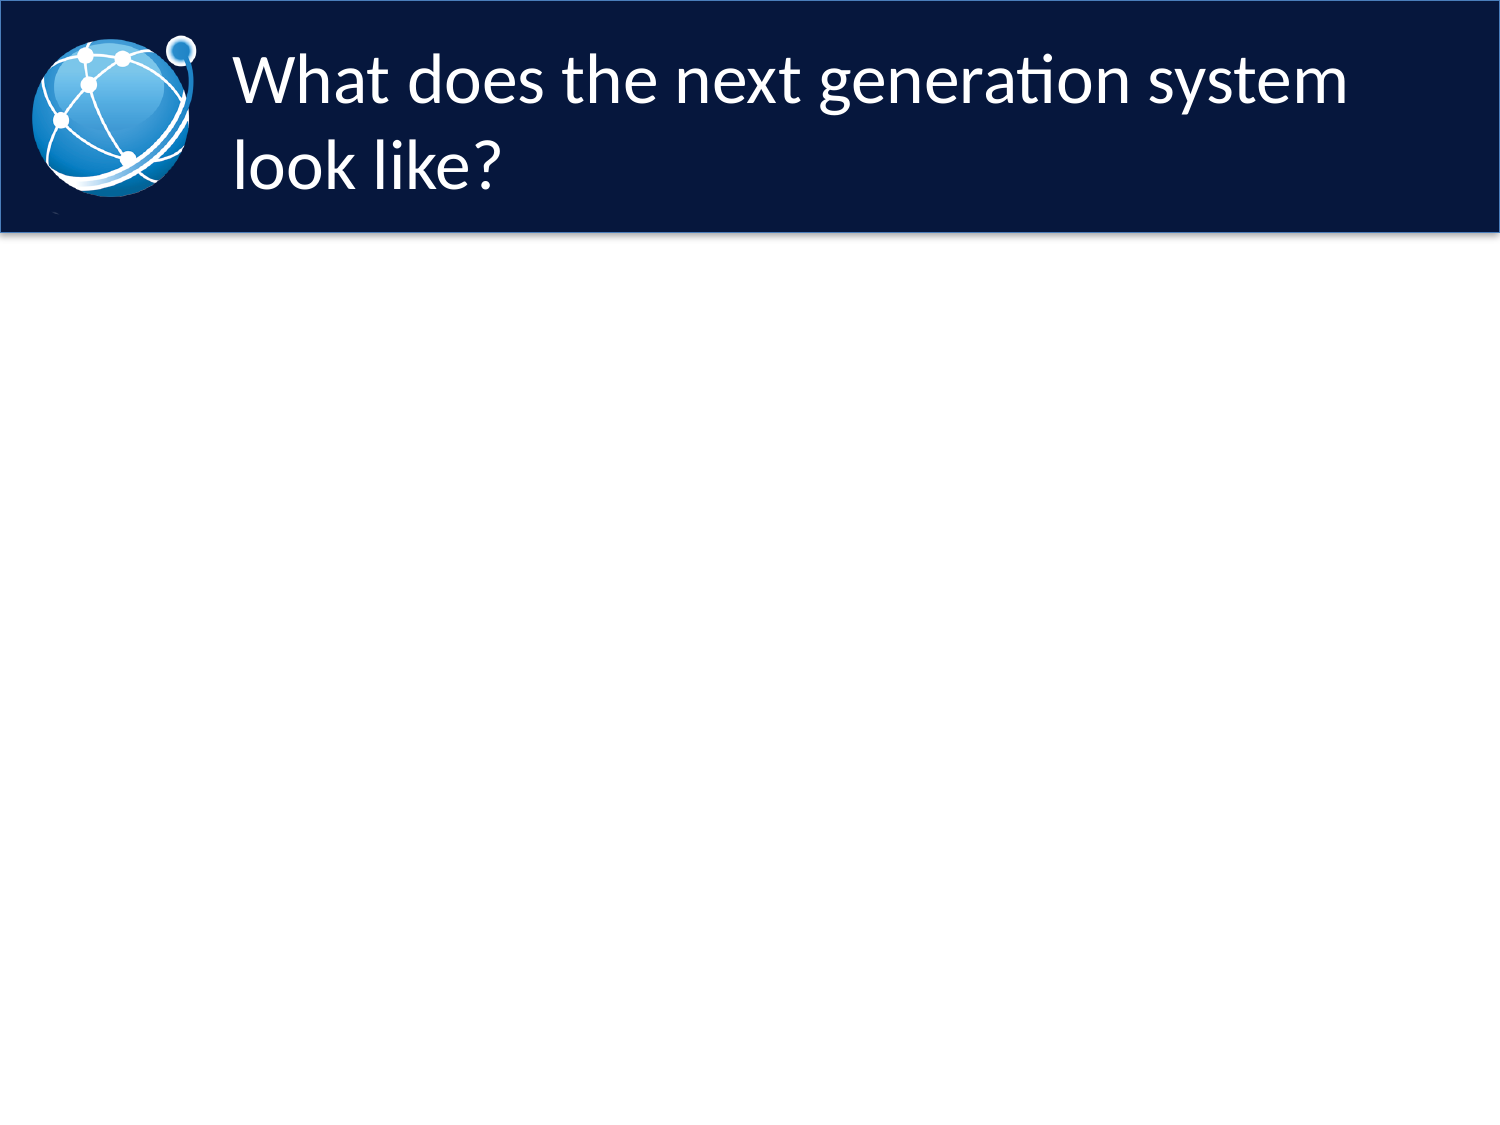

# What does the next generation system look like?